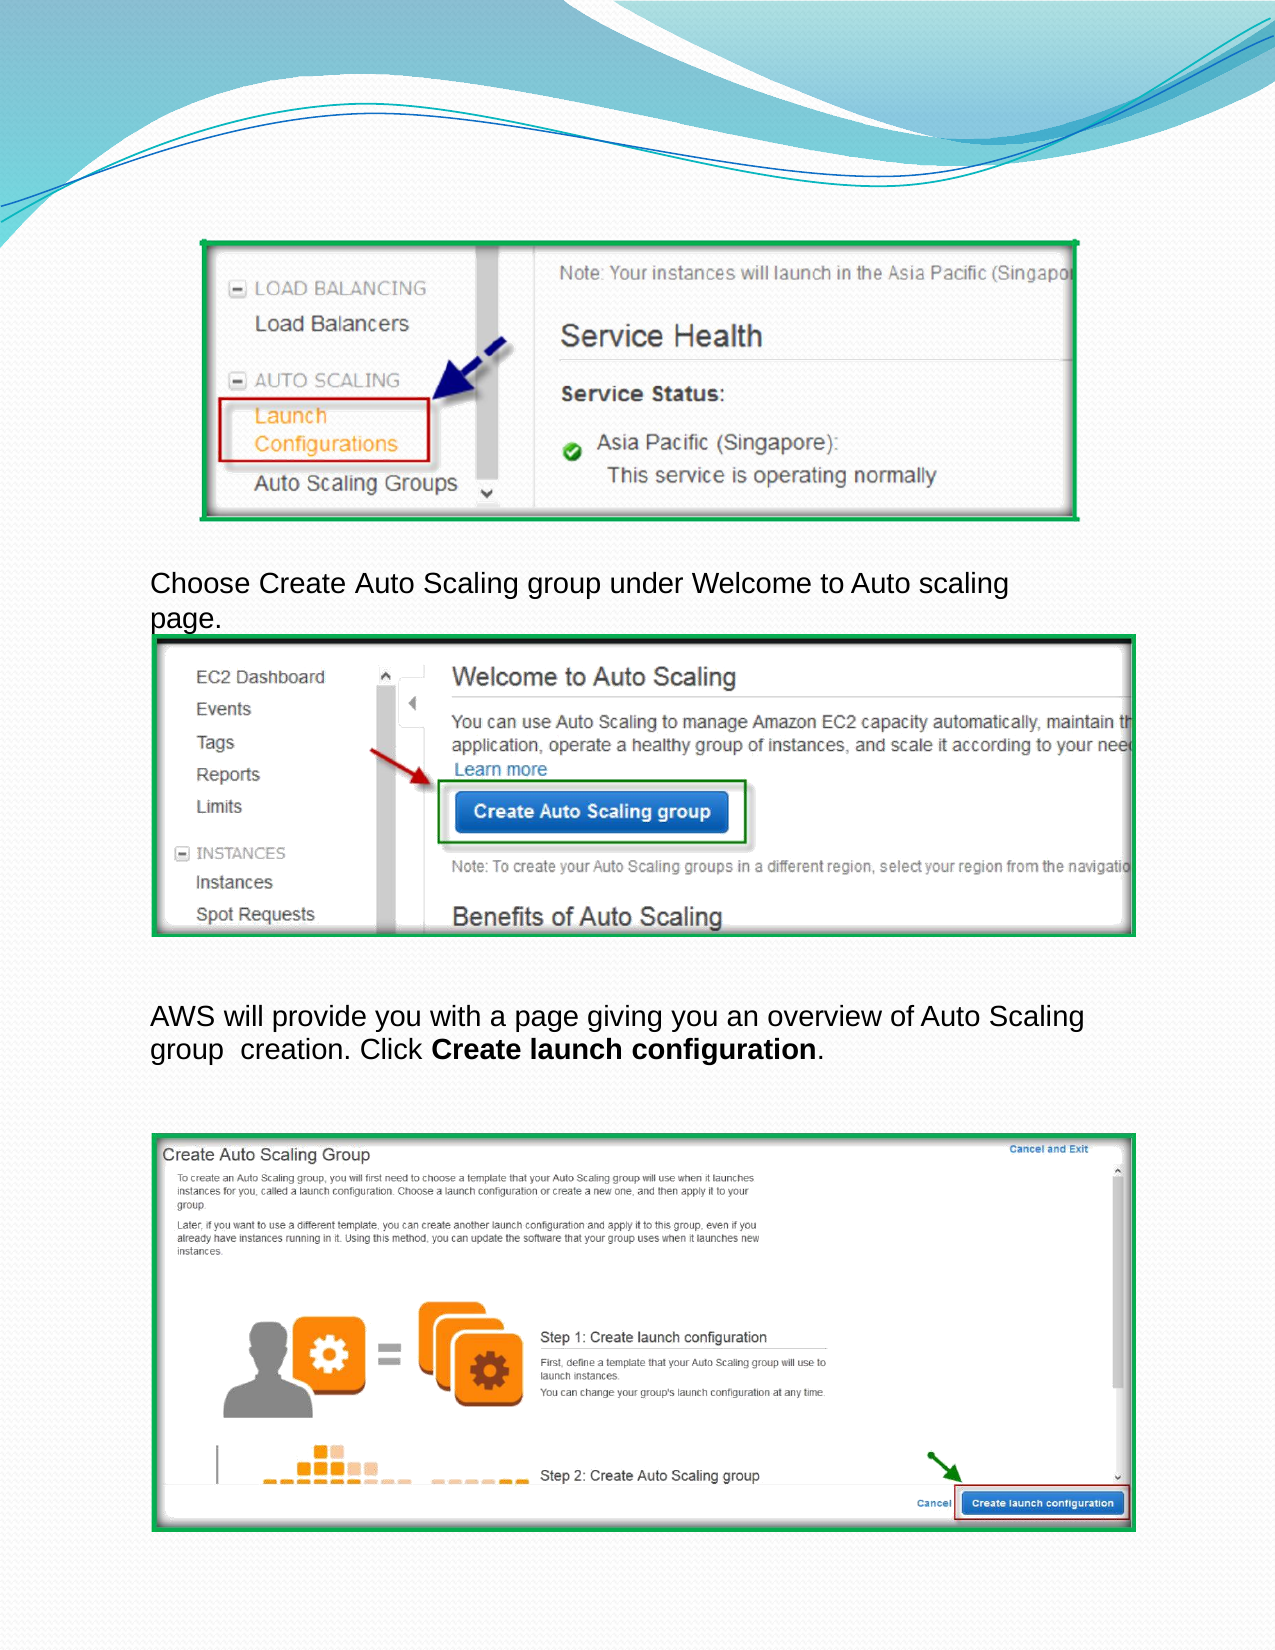

Choose Create Auto Scaling group under Welcome to Auto scaling page.

AWS will provide you with a page giving you an overview of Auto Scaling group  creation. Click Create launch configuration.